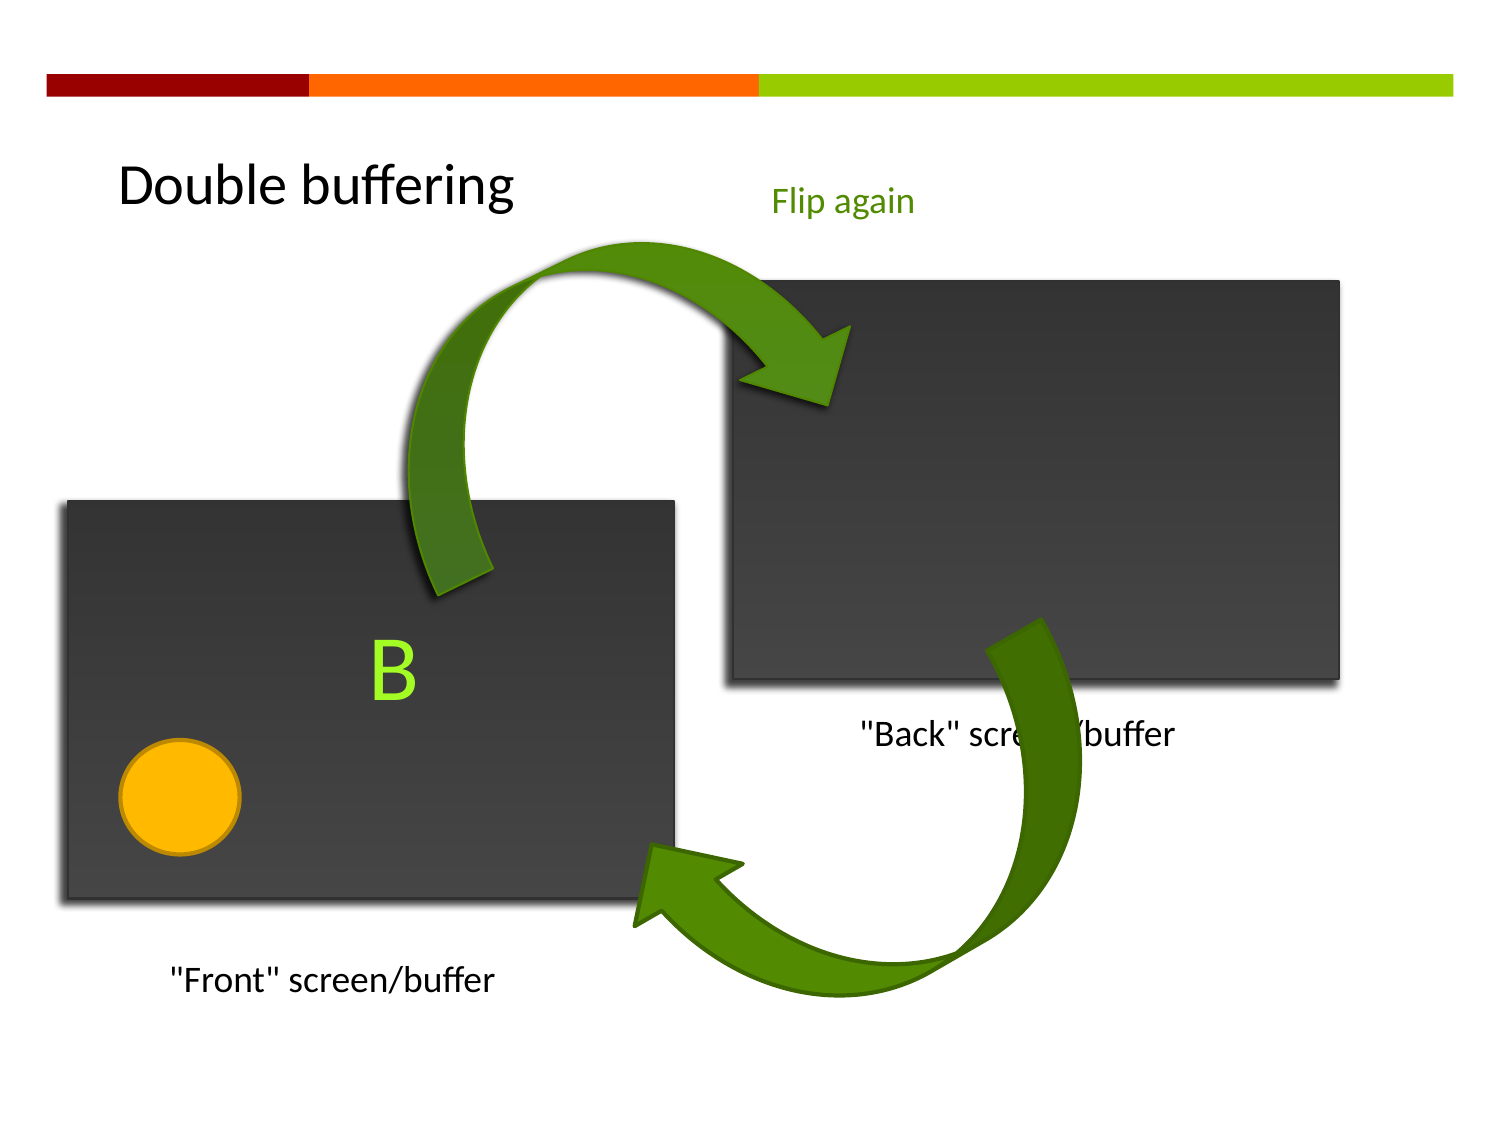

Double buffering
Flip again

B

"Back" screen/buffer

"Front" screen/buffer